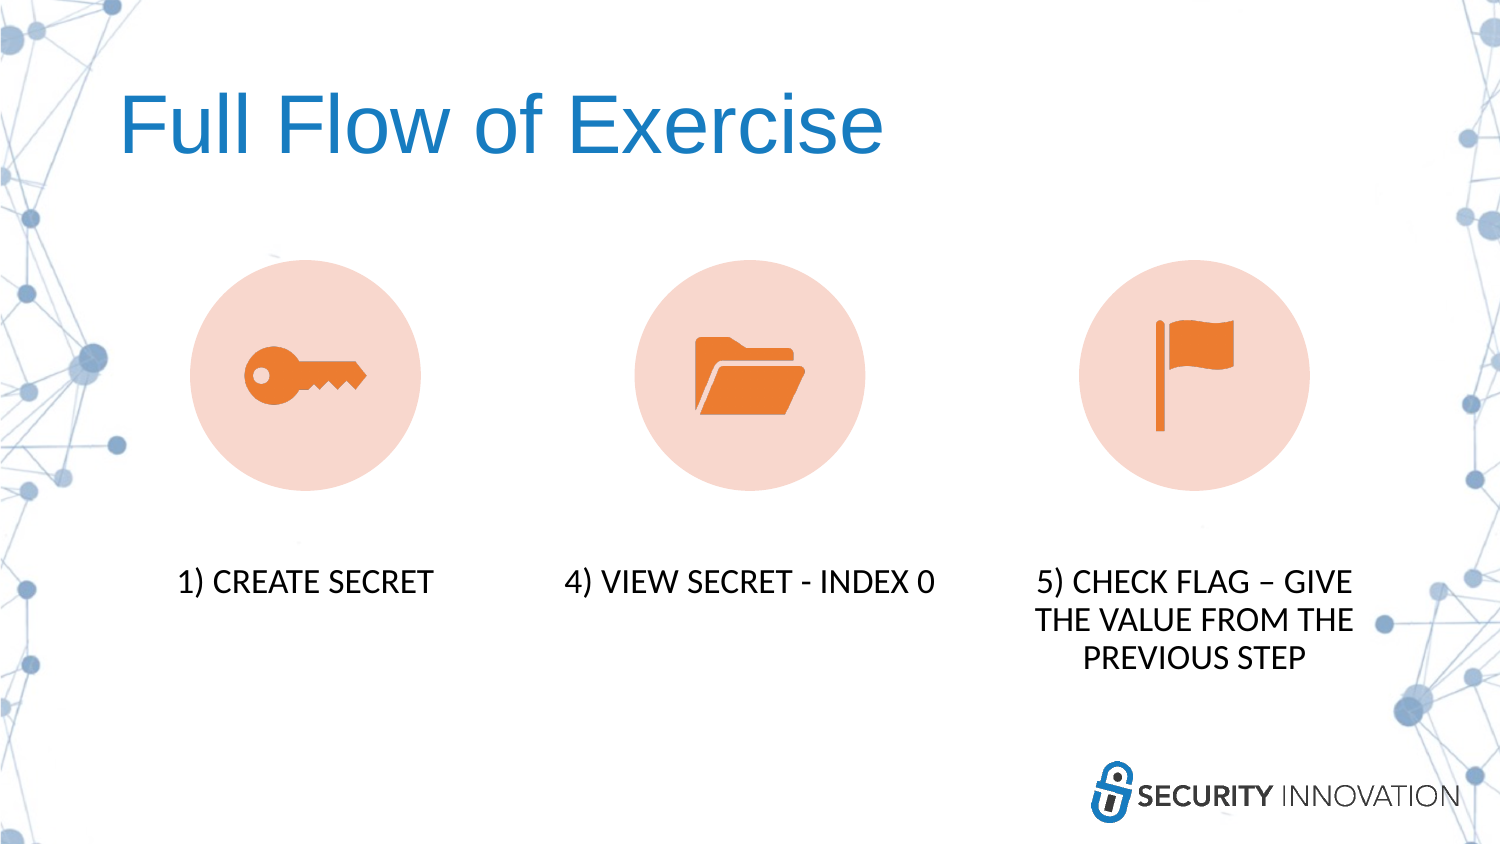

# Full Flow of Exercise
1) Create Secret
4) View Secret - Index 0
5) Check flag – Give the value from the previous step